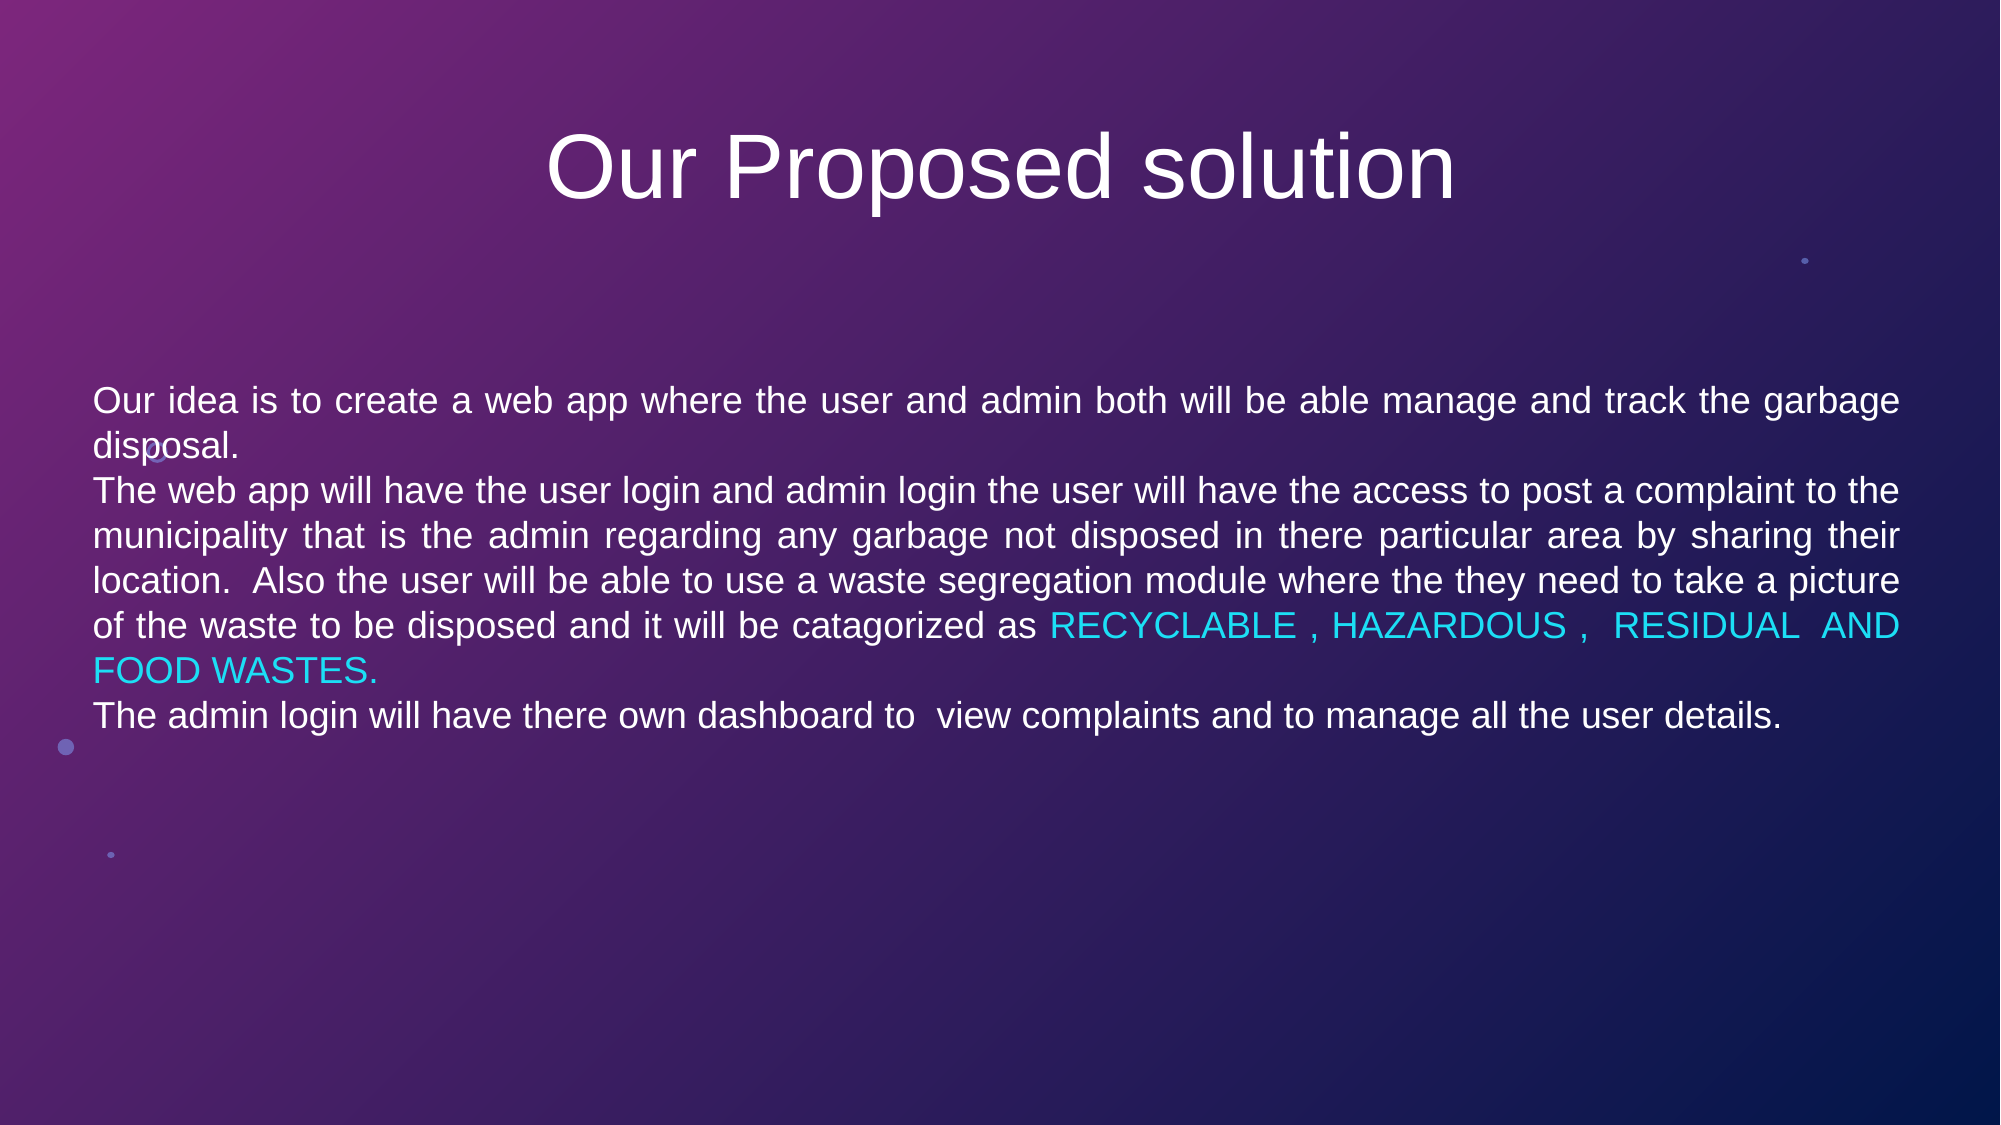

# Our Proposed solution
Our idea is to create a web app where the user and admin both will be able manage and track the garbage disposal.
The web app will have the user login and admin login the user will have the access to post a complaint to the municipality that is the admin regarding any garbage not disposed in there particular area by sharing their location.  Also the user will be able to use a waste segregation module where the they need to take a picture of the waste to be disposed and it will be catagorized as RECYCLABLE , HAZARDOUS ,  RESIDUAL  AND FOOD WASTES.
The admin login will have there own dashboard to  view complaints and to manage all the user details.